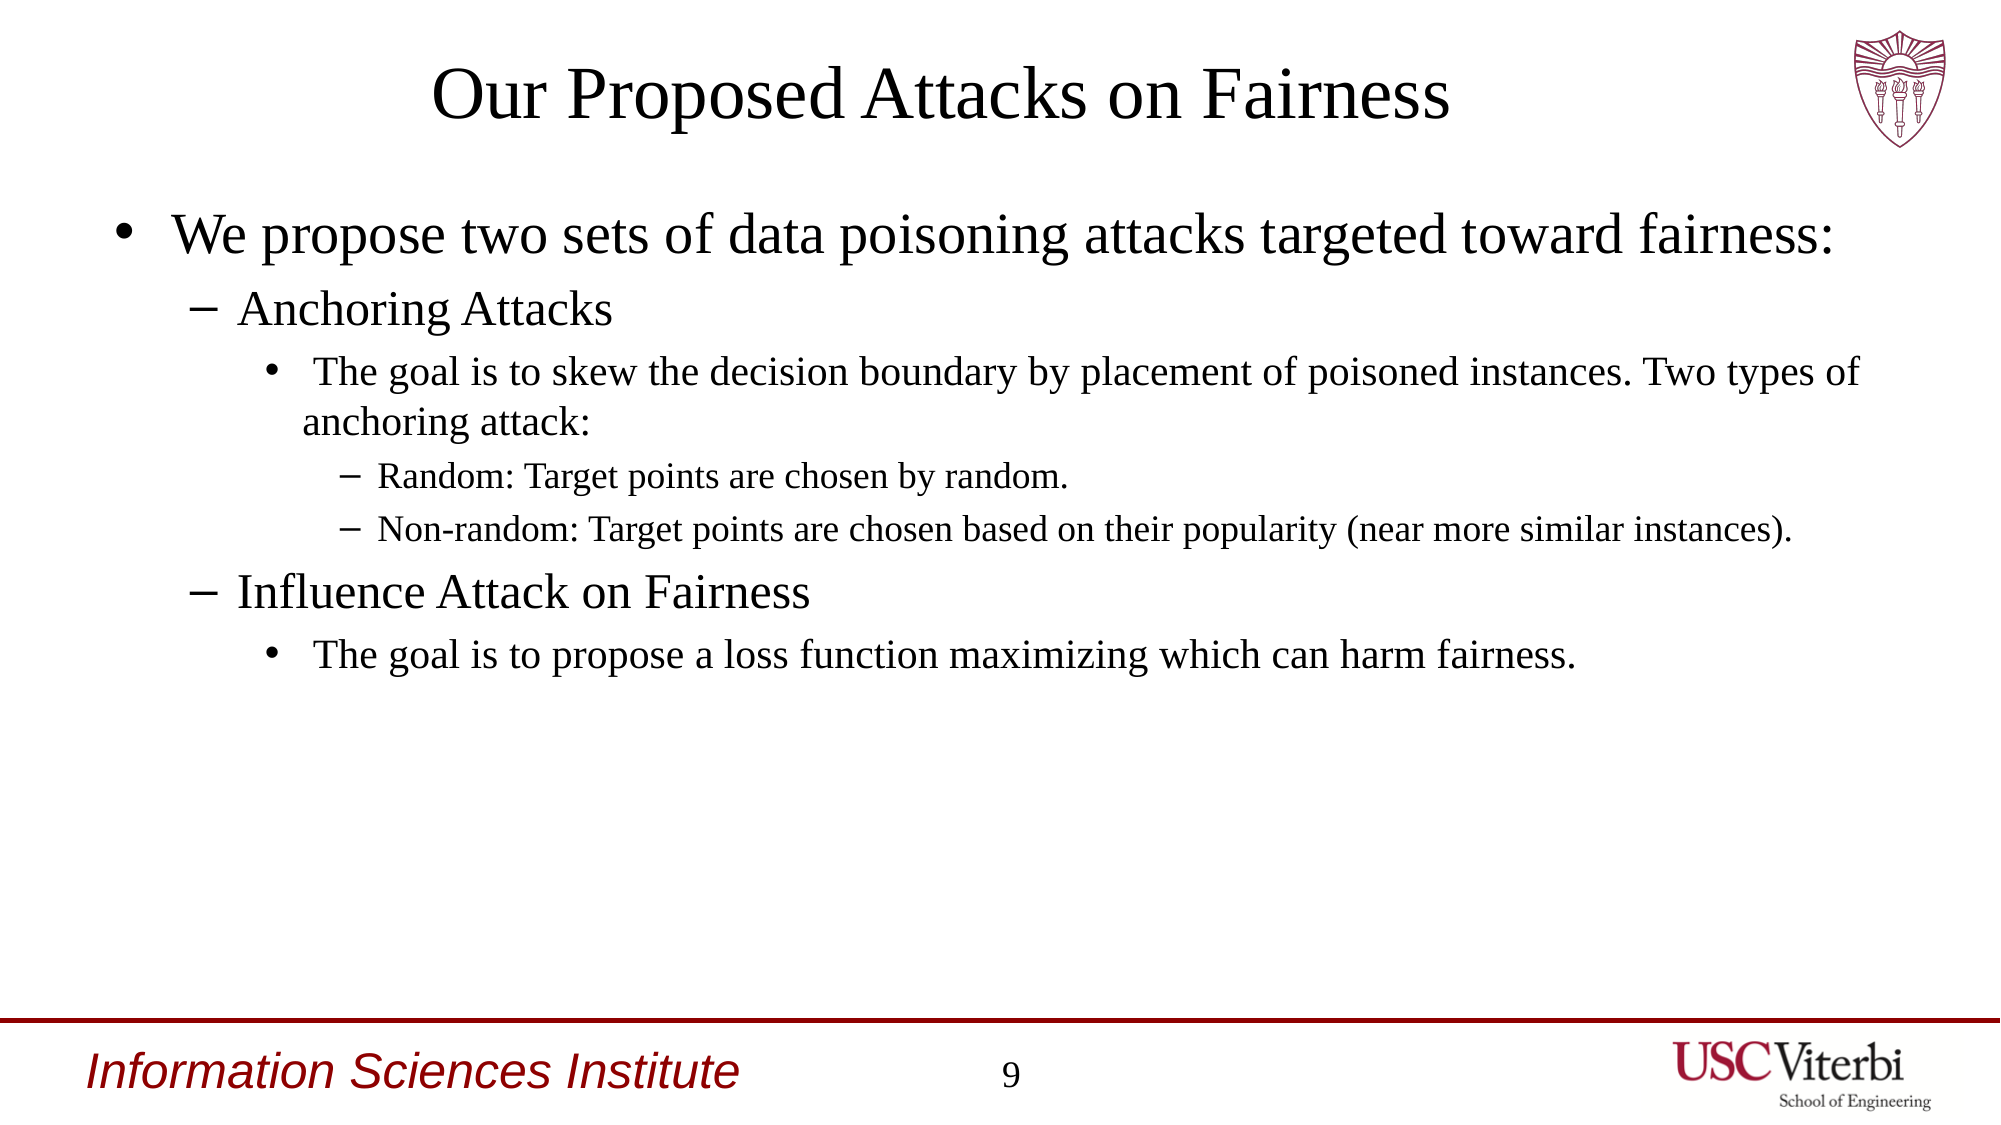

# Our Proposed Attacks on Fairness
We propose two sets of data poisoning attacks targeted toward fairness:
Anchoring Attacks
 The goal is to skew the decision boundary by placement of poisoned instances. Two types of anchoring attack:
Random: Target points are chosen by random.
Non-random: Target points are chosen based on their popularity (near more similar instances).
Influence Attack on Fairness
 The goal is to propose a loss function maximizing which can harm fairness.
9